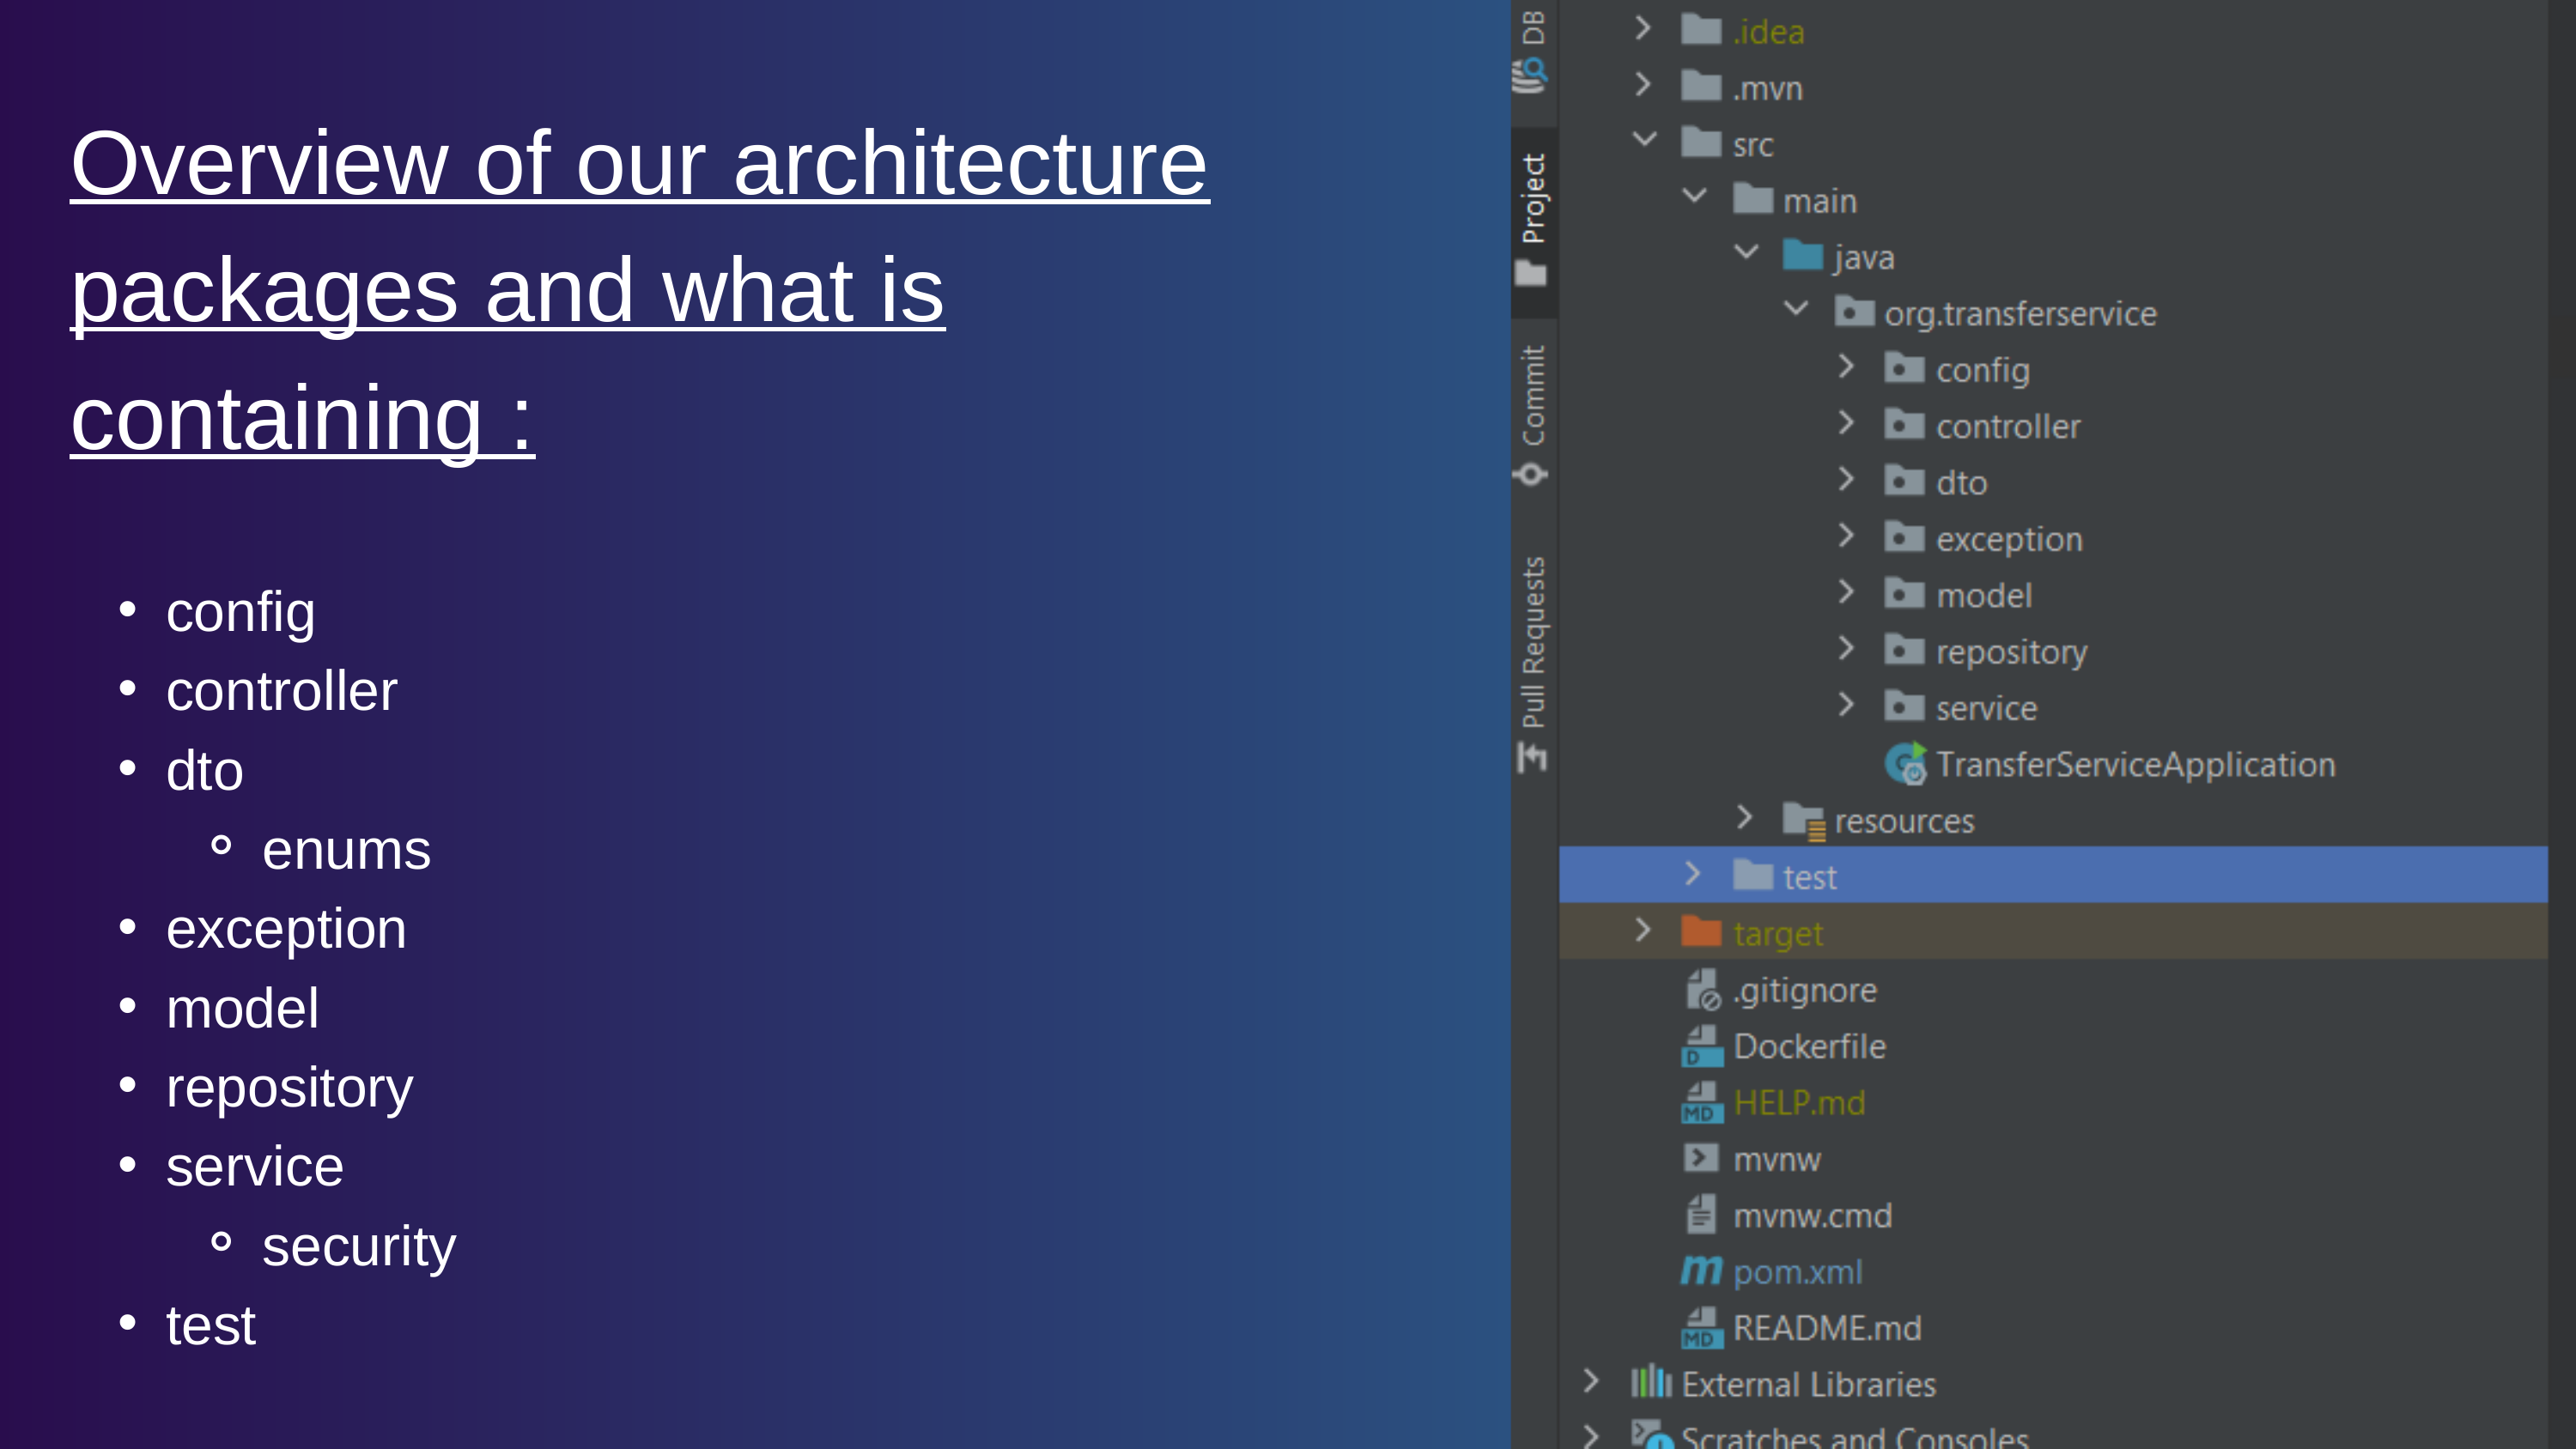

Overview of our architecture packages and what is containing :
config
controller
dto
enums
exception
model
repository
service
security
test